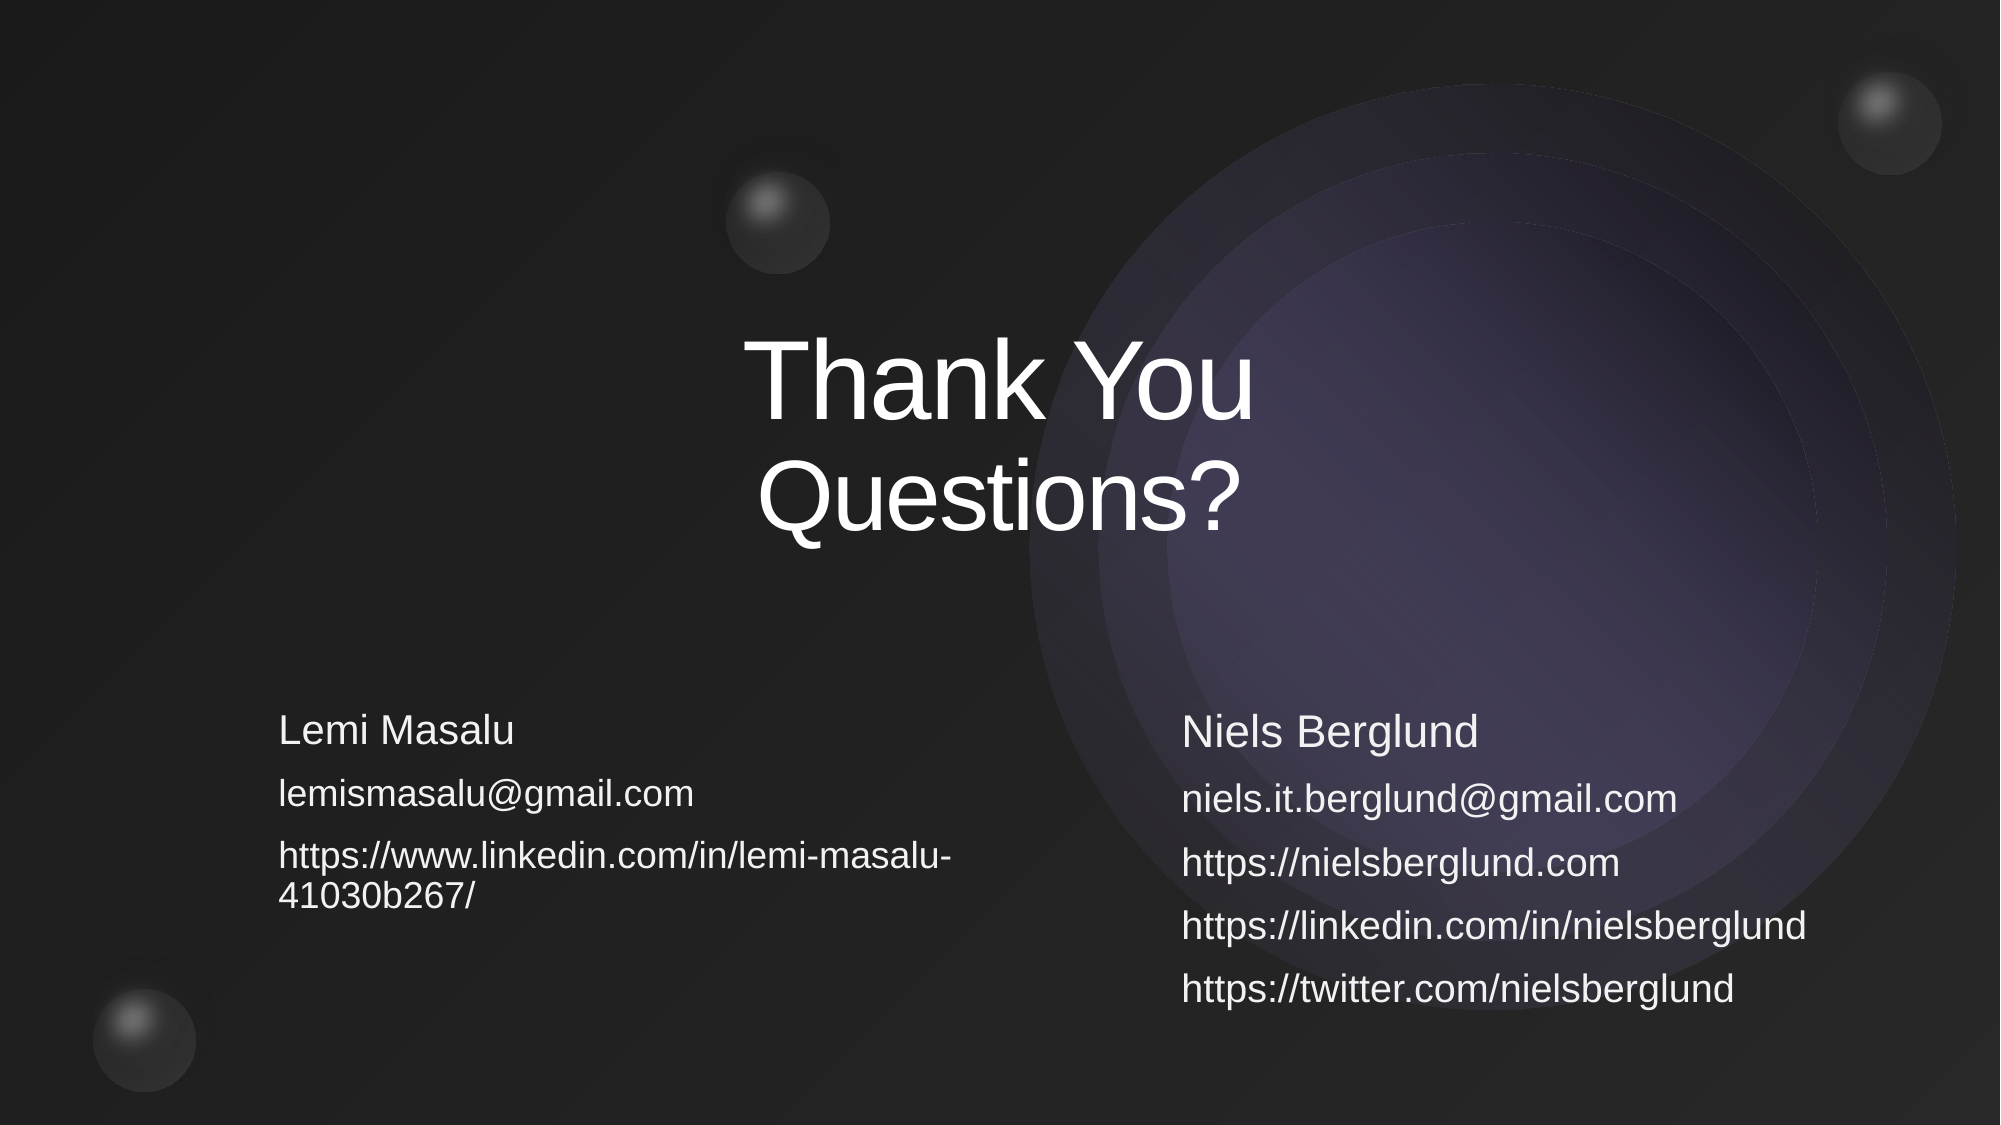

Thank You
Questions?
Niels Berglund
niels.it.berglund@gmail.com
https://nielsberglund.com
https://linkedin.com/in/nielsberglund
https://twitter.com/nielsberglund

Lemi Masalu
lemismasalu@gmail.com
https://www.linkedin.com/in/lemi-masalu-41030b267/